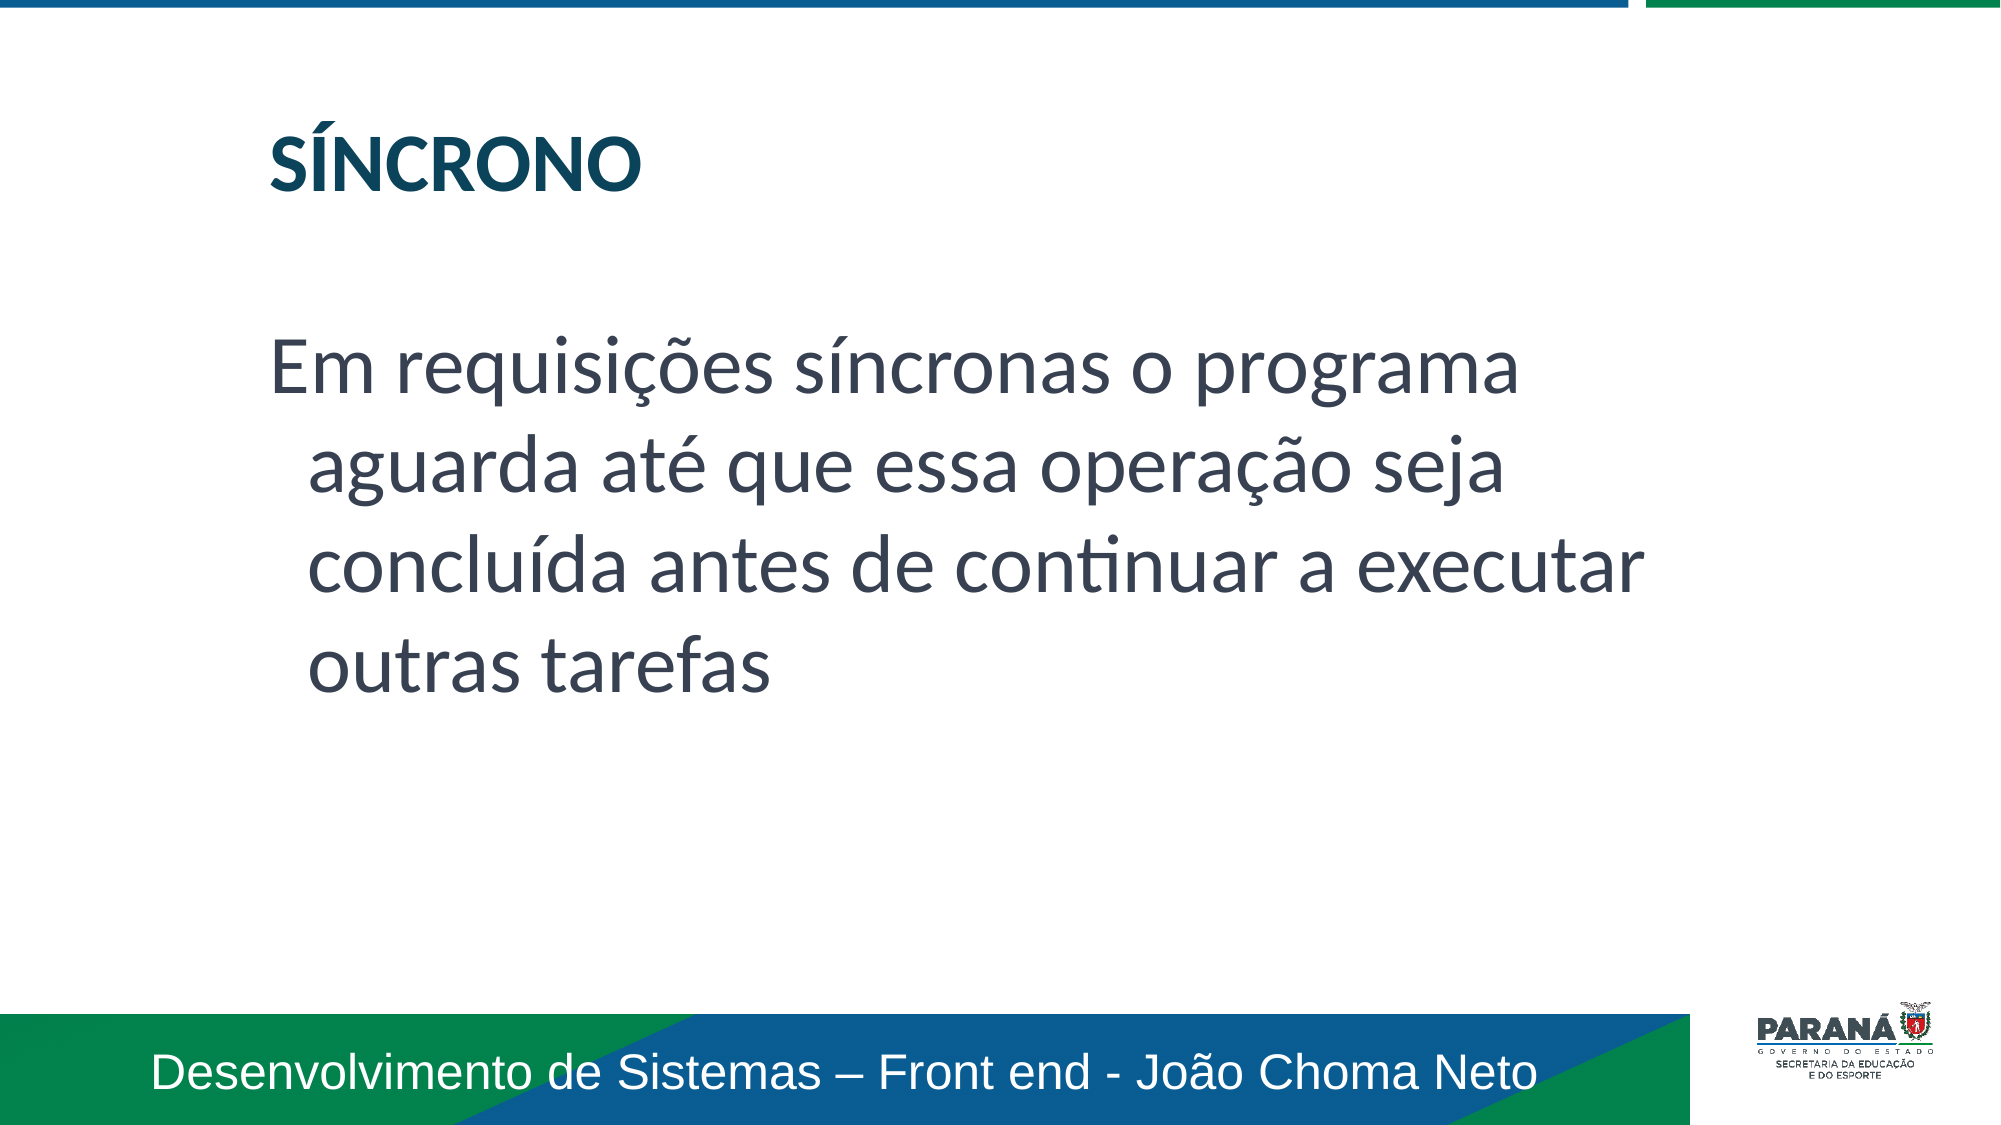

SÍNCRONO
Em requisições síncronas o programa aguarda até que essa operação seja concluída antes de continuar a executar outras tarefas